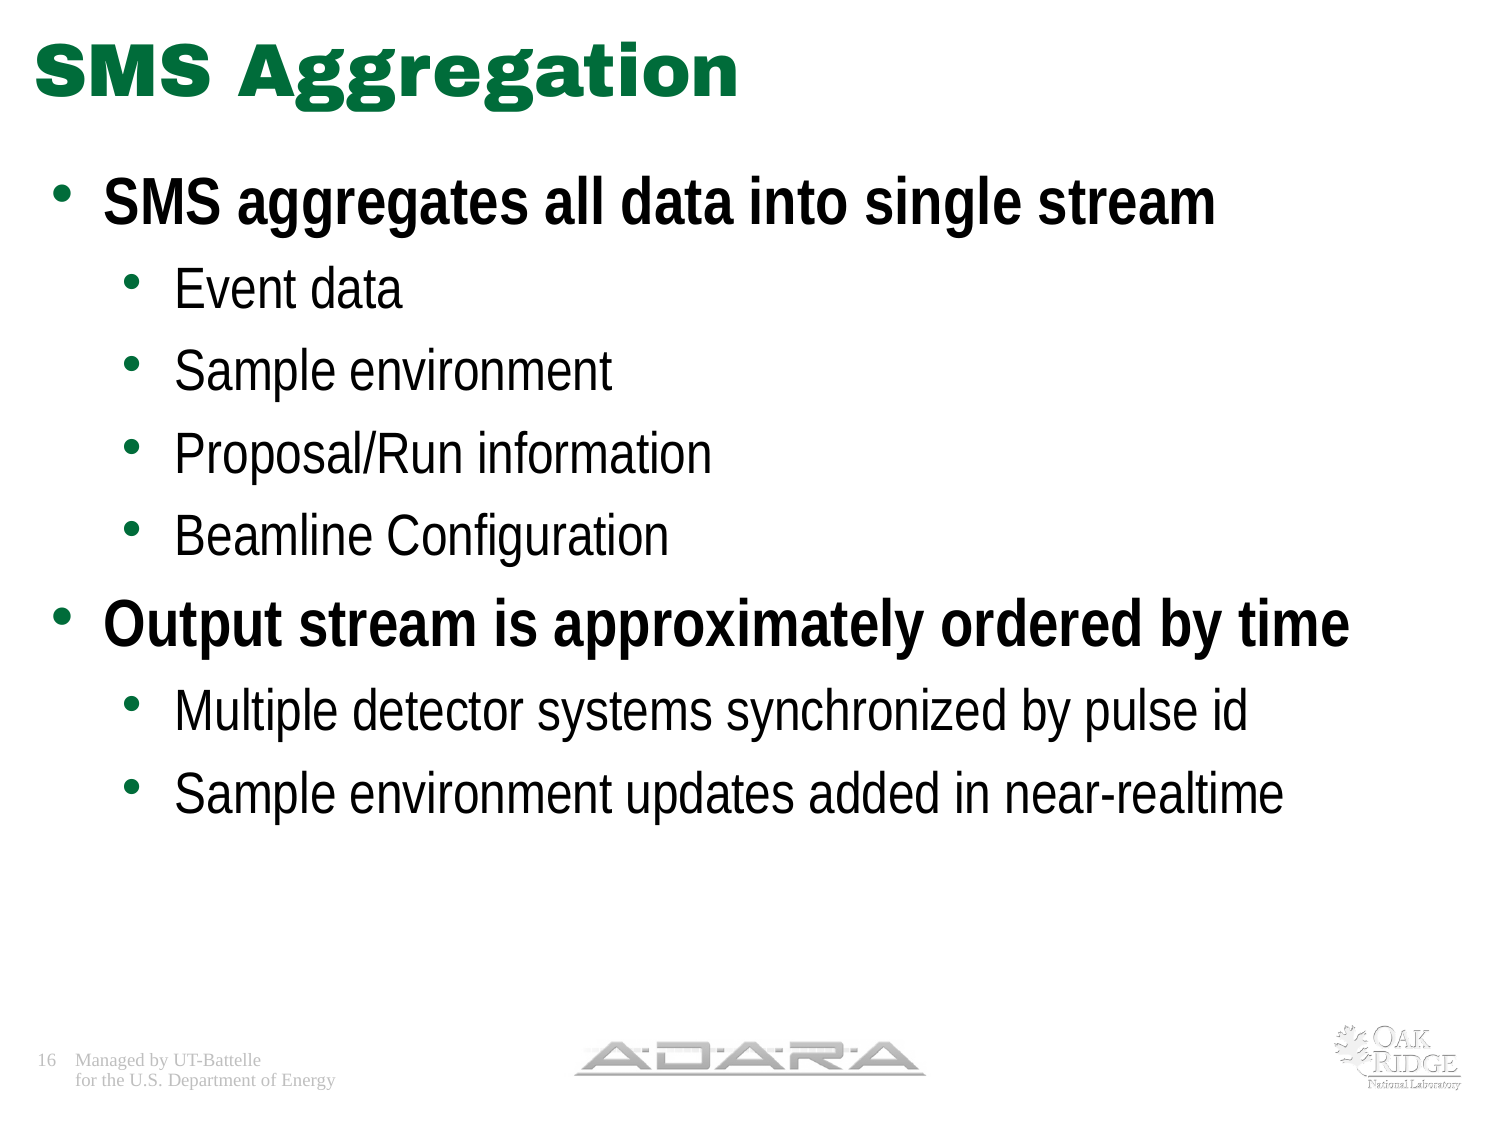

# SMS Aggregation
SMS aggregates all data into single stream
Event data
Sample environment
Proposal/Run information
Beamline Configuration
Output stream is approximately ordered by time
Multiple detector systems synchronized by pulse id
Sample environment updates added in near-realtime